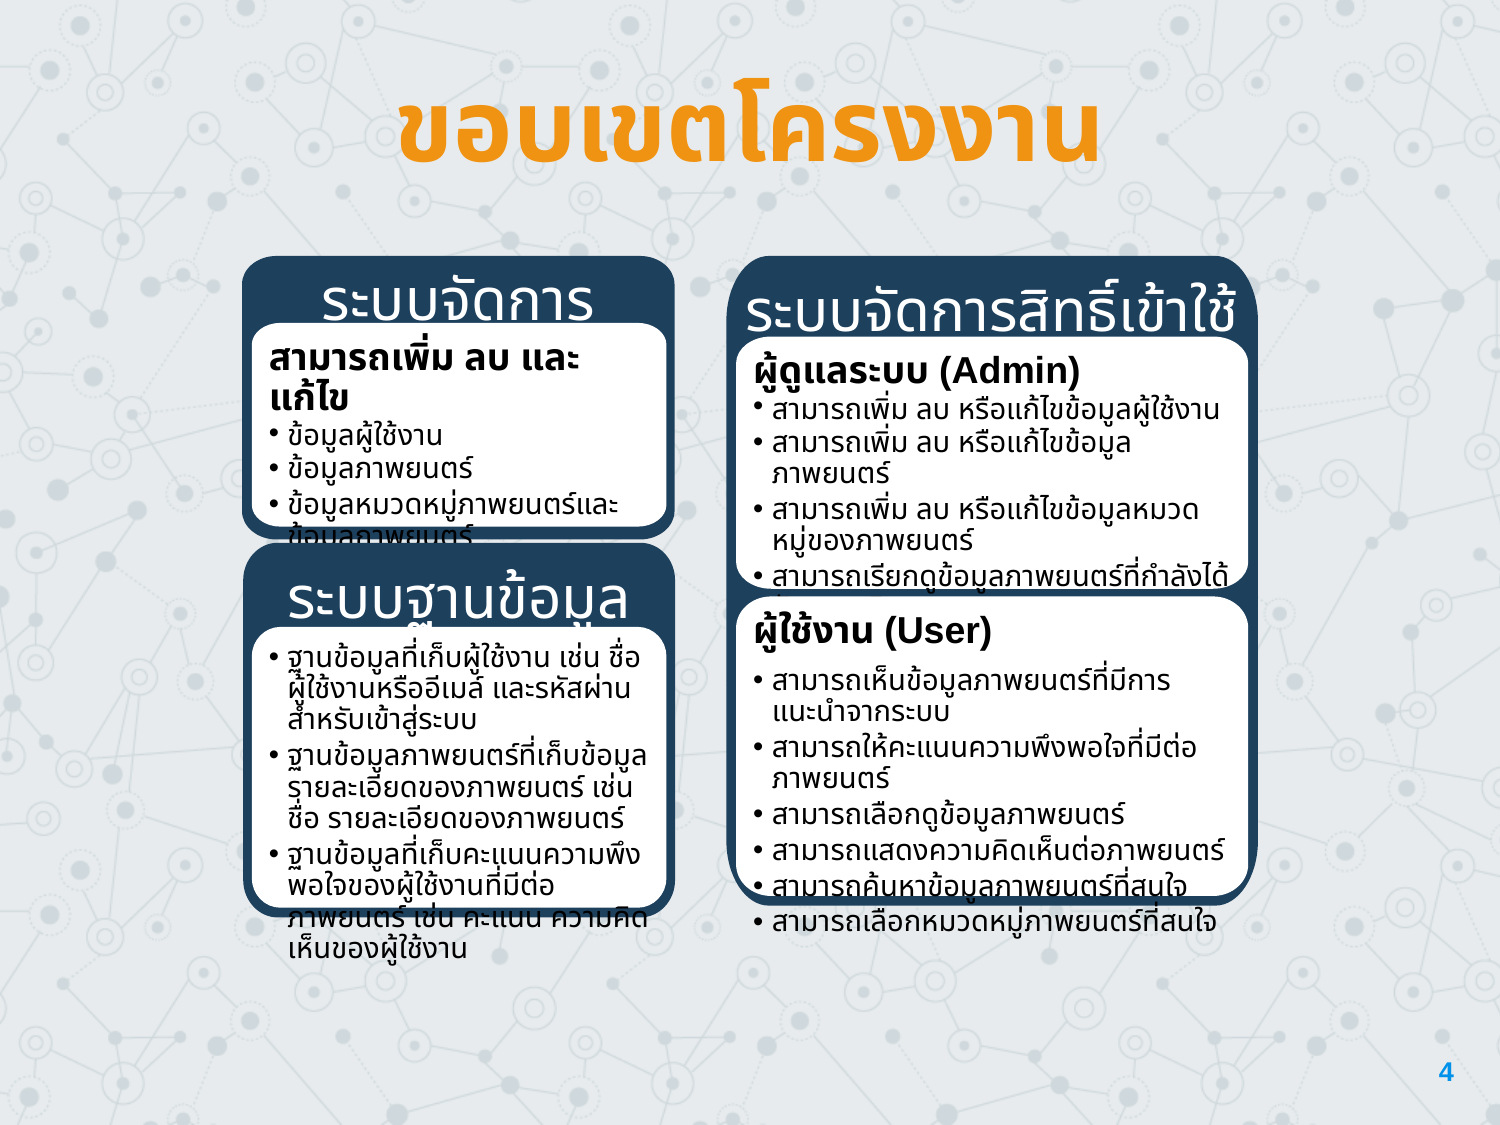

ขอบเขตโครงงาน
ระบบจัดการข้อมูล
สามารถเพิ่ม ลบ และแก้ไข
ข้อมูลผู้ใช้งาน
ข้อมูลภาพยนตร์
ข้อมูลหมวดหมู่ภาพยนตร์และข้อมูลภาพยนตร์
ข้อมูลประวัติการให้คะแนน
ระบบจัดการสิทธิ์เข้าใช้งาน
ผู้ดูแลระบบ (Admin)
สามารถเพิ่ม ลบ หรือแก้ไขข้อมูลผู้ใช้งาน
สามารถเพิ่ม ลบ หรือแก้ไขข้อมูลภาพยนตร์
สามารถเพิ่ม ลบ หรือแก้ไขข้อมูลหมวดหมู่ของภาพยนตร์
สามารถเรียกดูข้อมูลภาพยนตร์ที่กำลังได้รับความนิยม
สามารถเรียกดูประวัติการให้คะแนนของผู้ใช้งาน
ผู้ใช้งาน (User)
สามารถเห็นข้อมูลภาพยนตร์ที่มีการแนะนำจากระบบ
สามารถให้คะแนนความพึงพอใจที่มีต่อภาพยนตร์
สามารถเลือกดูข้อมูลภาพยนตร์
สามารถแสดงความคิดเห็นต่อภาพยนตร์
สามารถค้นหาข้อมูลภาพยนตร์ที่สนใจ
สามารถเลือกหมวดหมู่ภาพยนตร์ที่สนใจ
ระบบฐานข้อมูล
ฐานข้อมูลที่เก็บผู้ใช้งาน เช่น ชื่อผู้ใช้งานหรืออีเมล์ และรหัสผ่านสำหรับเข้าสู่ระบบ
ฐานข้อมูลภาพยนตร์ที่เก็บข้อมูลรายละเอียดของภาพยนตร์ เช่น ชื่อ รายละเอียดของภาพยนตร์
ฐานข้อมูลที่เก็บคะแนนความพึงพอใจของผู้ใช้งานที่มีต่อภาพยนตร์ เช่น คะแนน ความคิดเห็นของผู้ใช้งาน
4